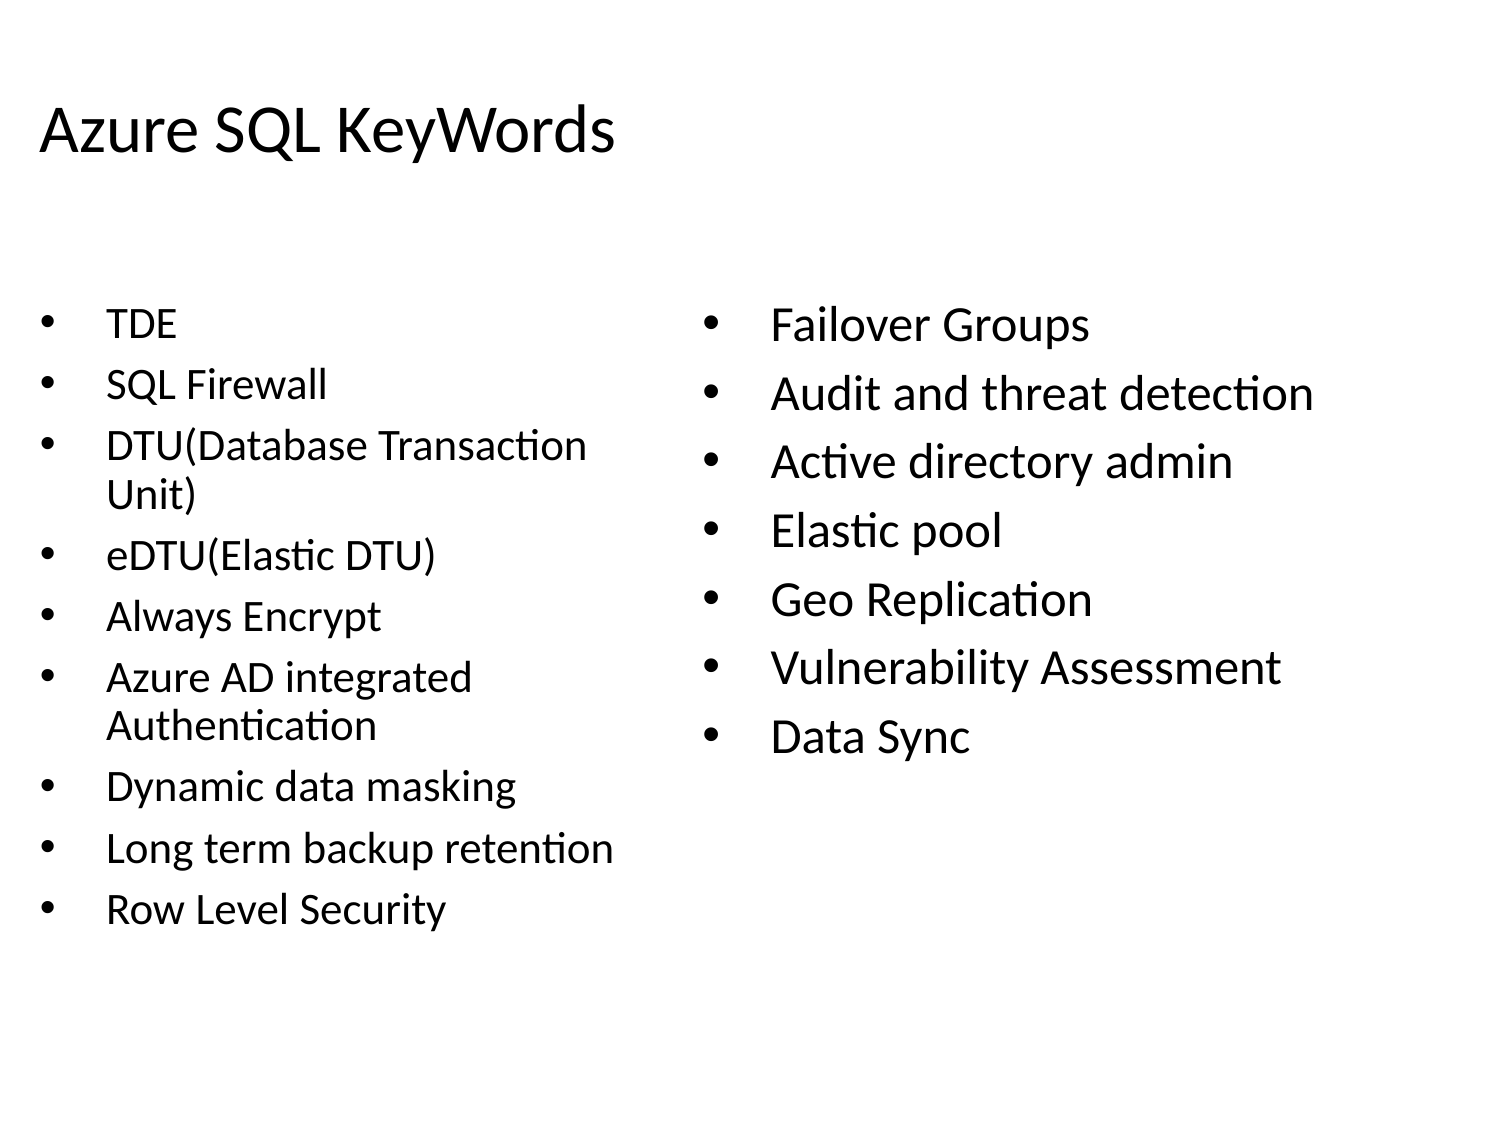

# Azure SQL KeyWords
TDE
SQL Firewall
DTU(Database Transaction Unit)
eDTU(Elastic DTU)
Always Encrypt
Azure AD integrated Authentication
Dynamic data masking
Long term backup retention
Row Level Security

Failover Groups
Audit and threat detection
Active directory admin
Elastic pool
Geo Replication
Vulnerability Assessment
Data Sync